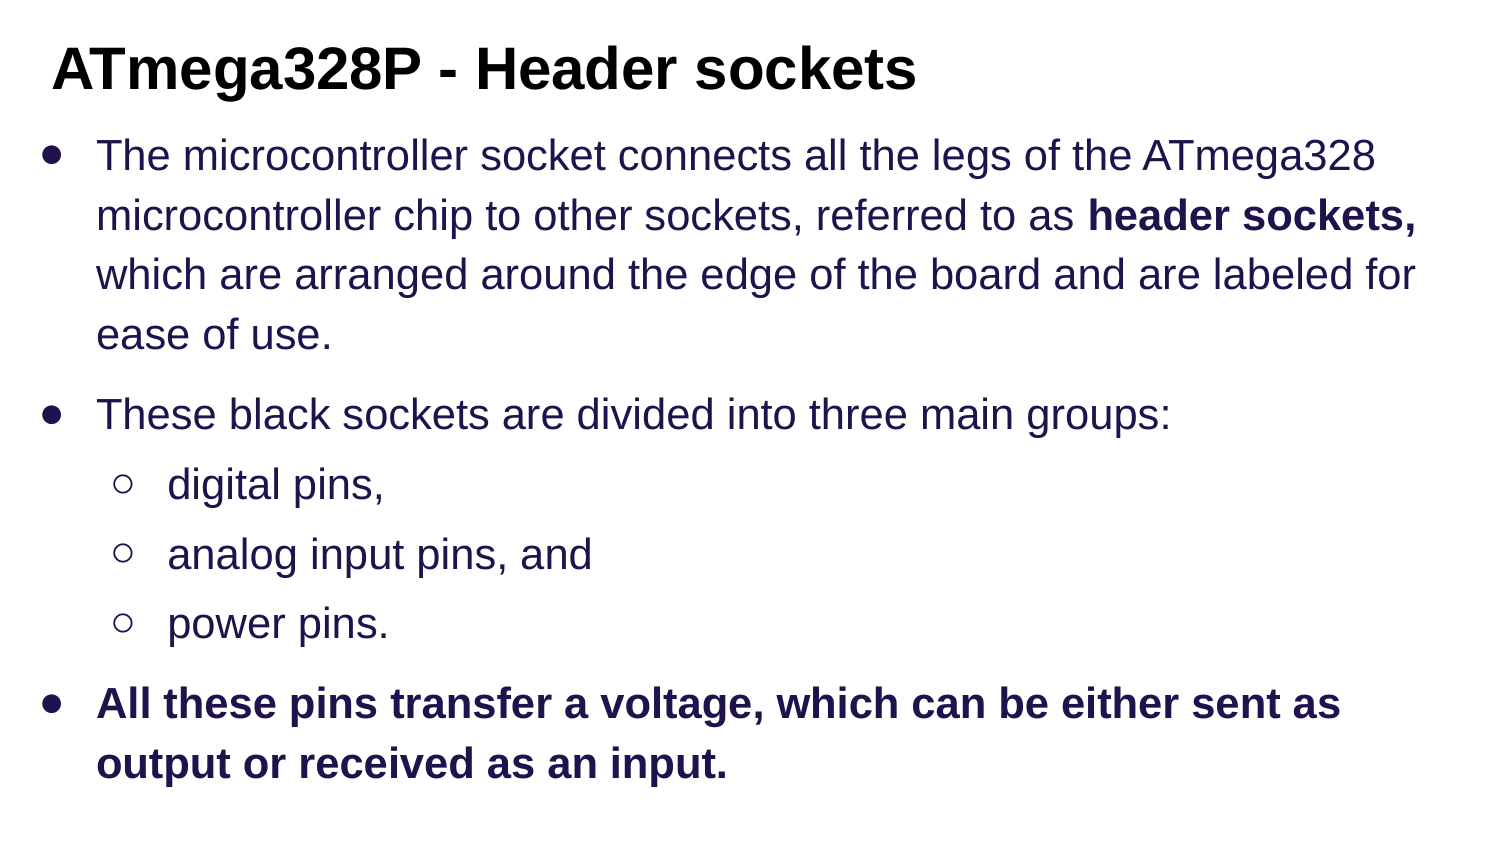

# ATmega328P - Header sockets
The microcontroller socket connects all the legs of the ATmega328 microcontroller chip to other sockets, referred to as header sockets, which are arranged around the edge of the board and are labeled for ease of use.
These black sockets are divided into three main groups:
digital pins,
analog input pins, and
power pins.
All these pins transfer a voltage, which can be either sent as output or received as an input.